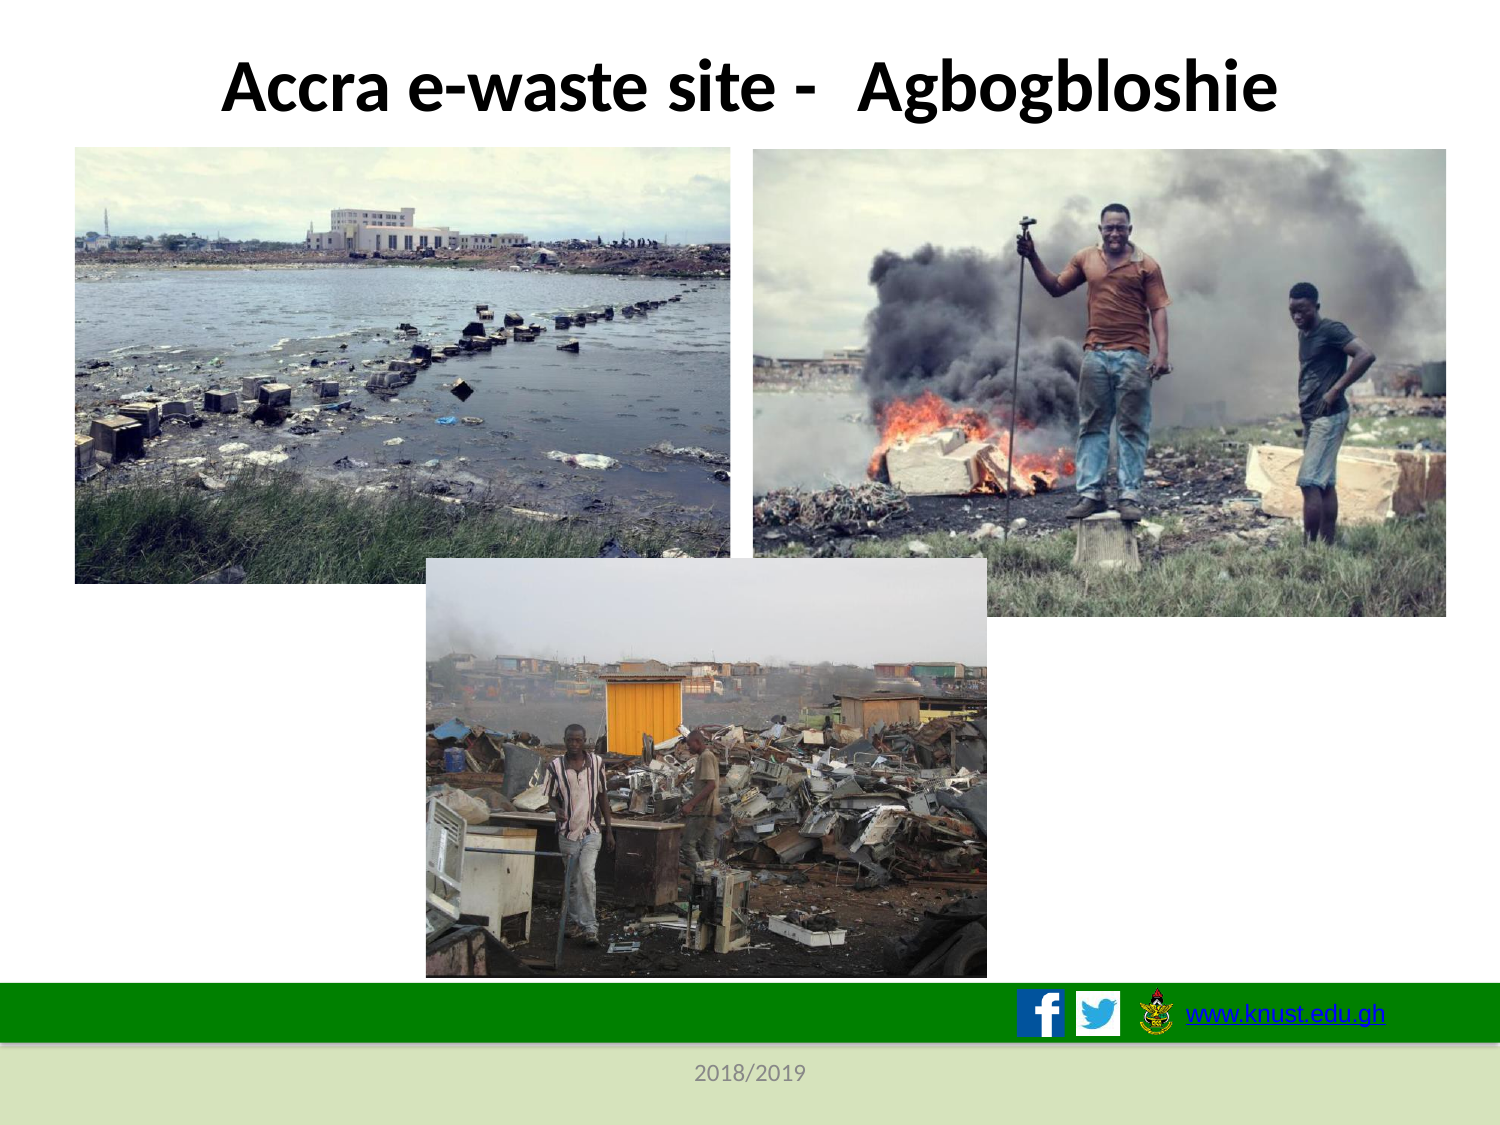

# Accra e-waste site -	Agbogbloshie

www.knust.edu.gh
2018/2019